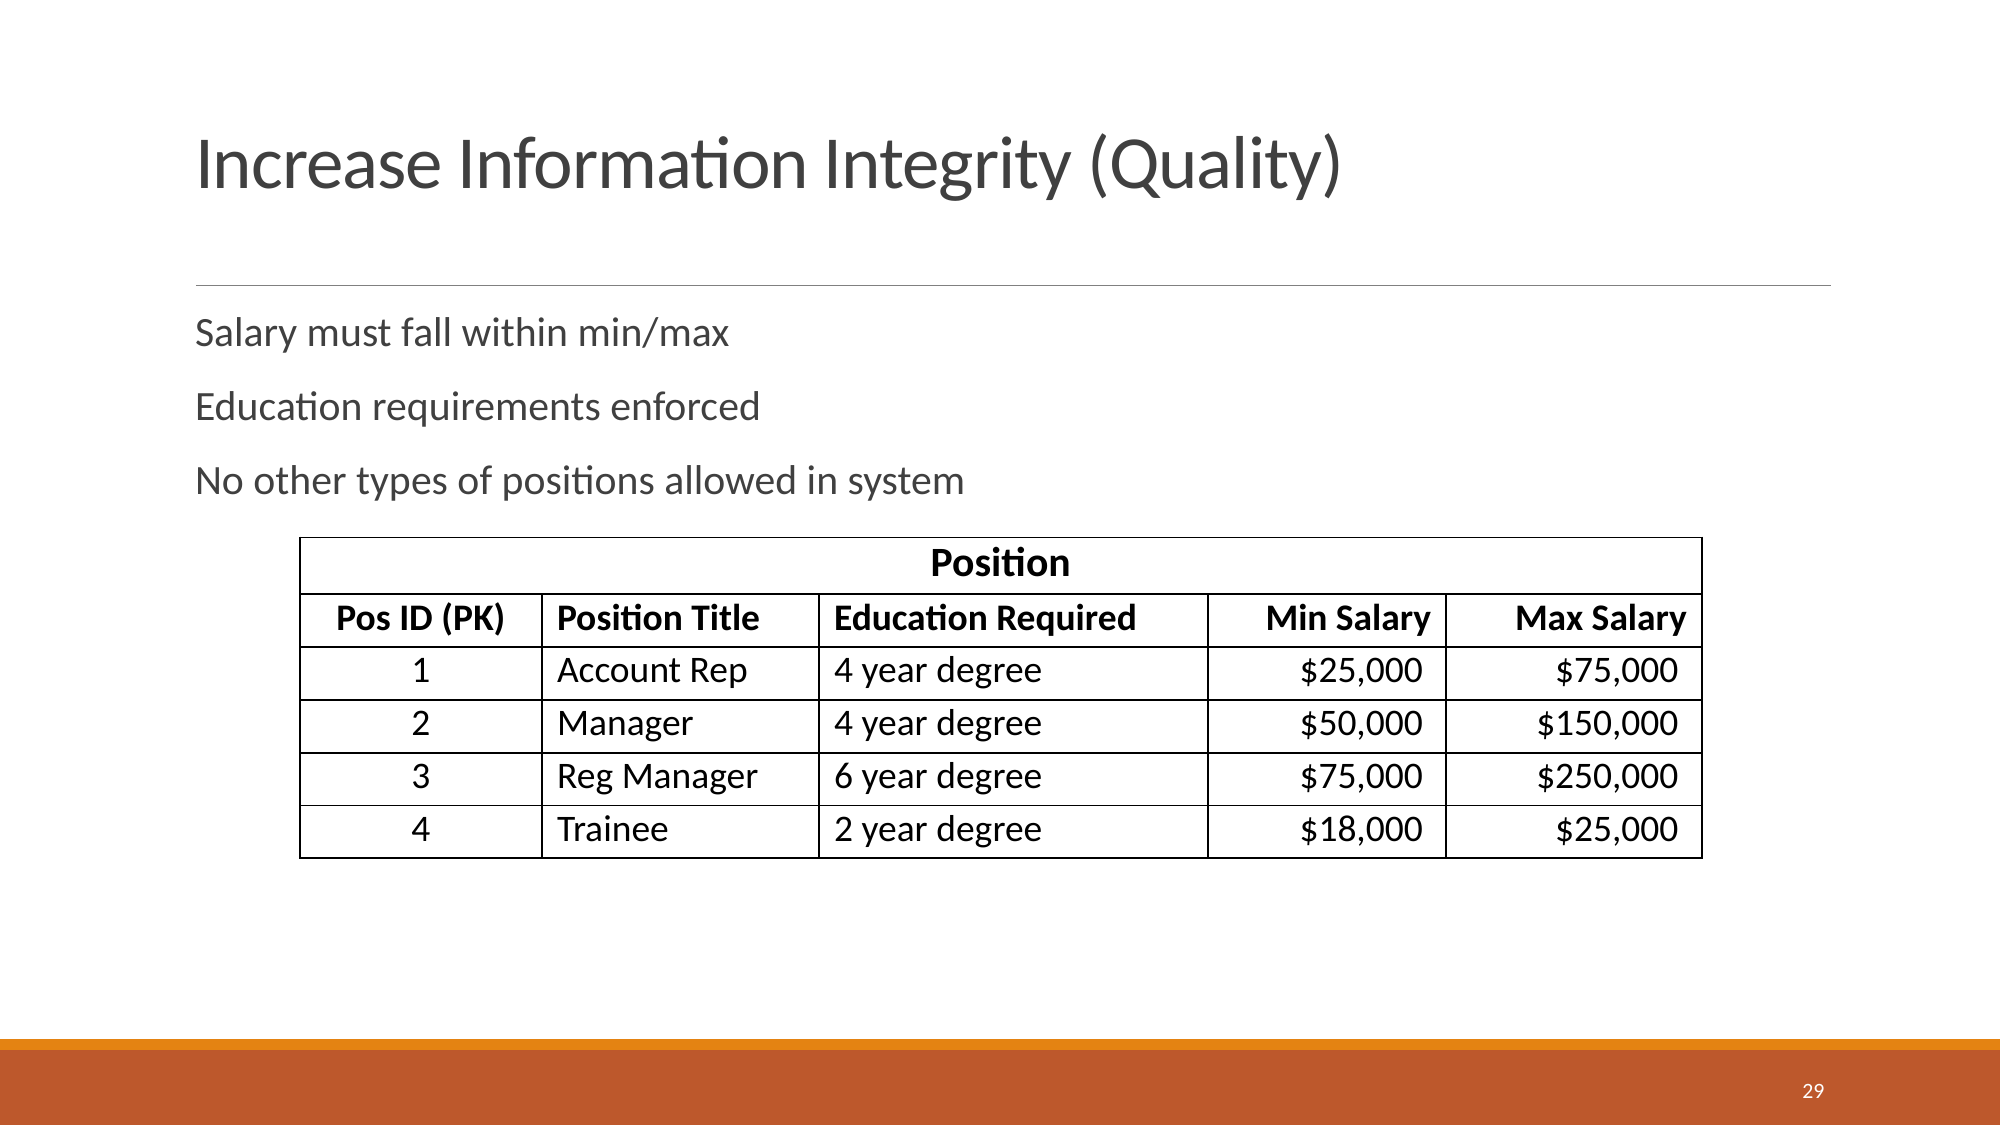

# Increase Information Integrity (Quality)
Salary must fall within min/max
Education requirements enforced
No other types of positions allowed in system

| Position |  |  |  |  |
| --- | --- | --- | --- | --- |
| Pos ID (PK) | Position Title | Education Required | Min Salary | Max Salary |
| 1 | Account Rep | 4 year degree | $25,000 | $75,000 |
| 2 | Manager | 4 year degree | $50,000 | $150,000 |
| 3 | Reg Manager | 6 year degree | $75,000 | $250,000 |
| 4 | Trainee | 2 year degree | $18,000 | $25,000 |
29